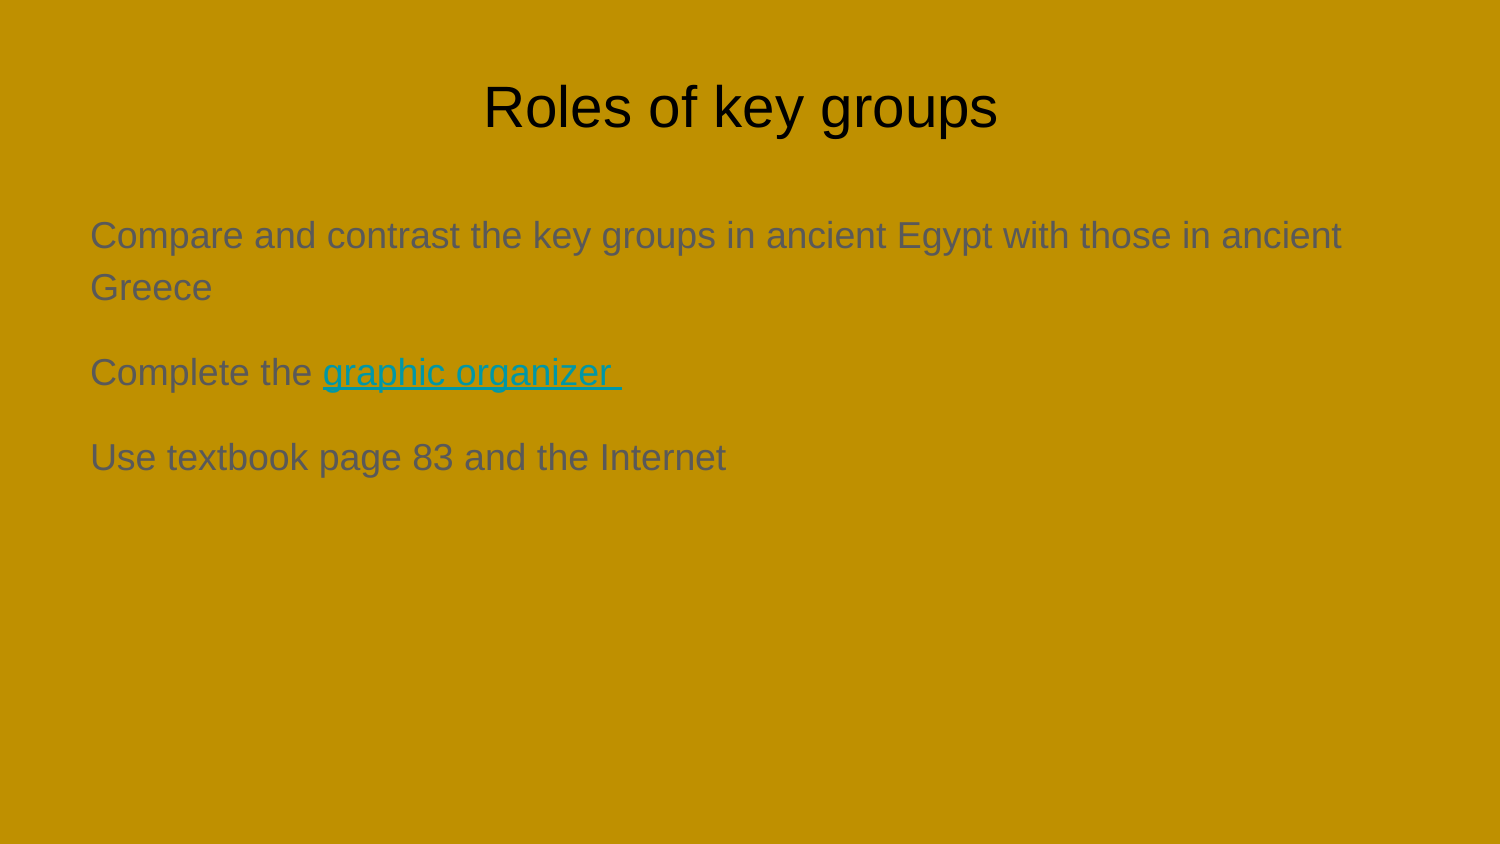

# Roles of key groups
Compare and contrast the key groups in ancient Egypt with those in ancient Greece
Complete the graphic organizer
Use textbook page 83 and the Internet